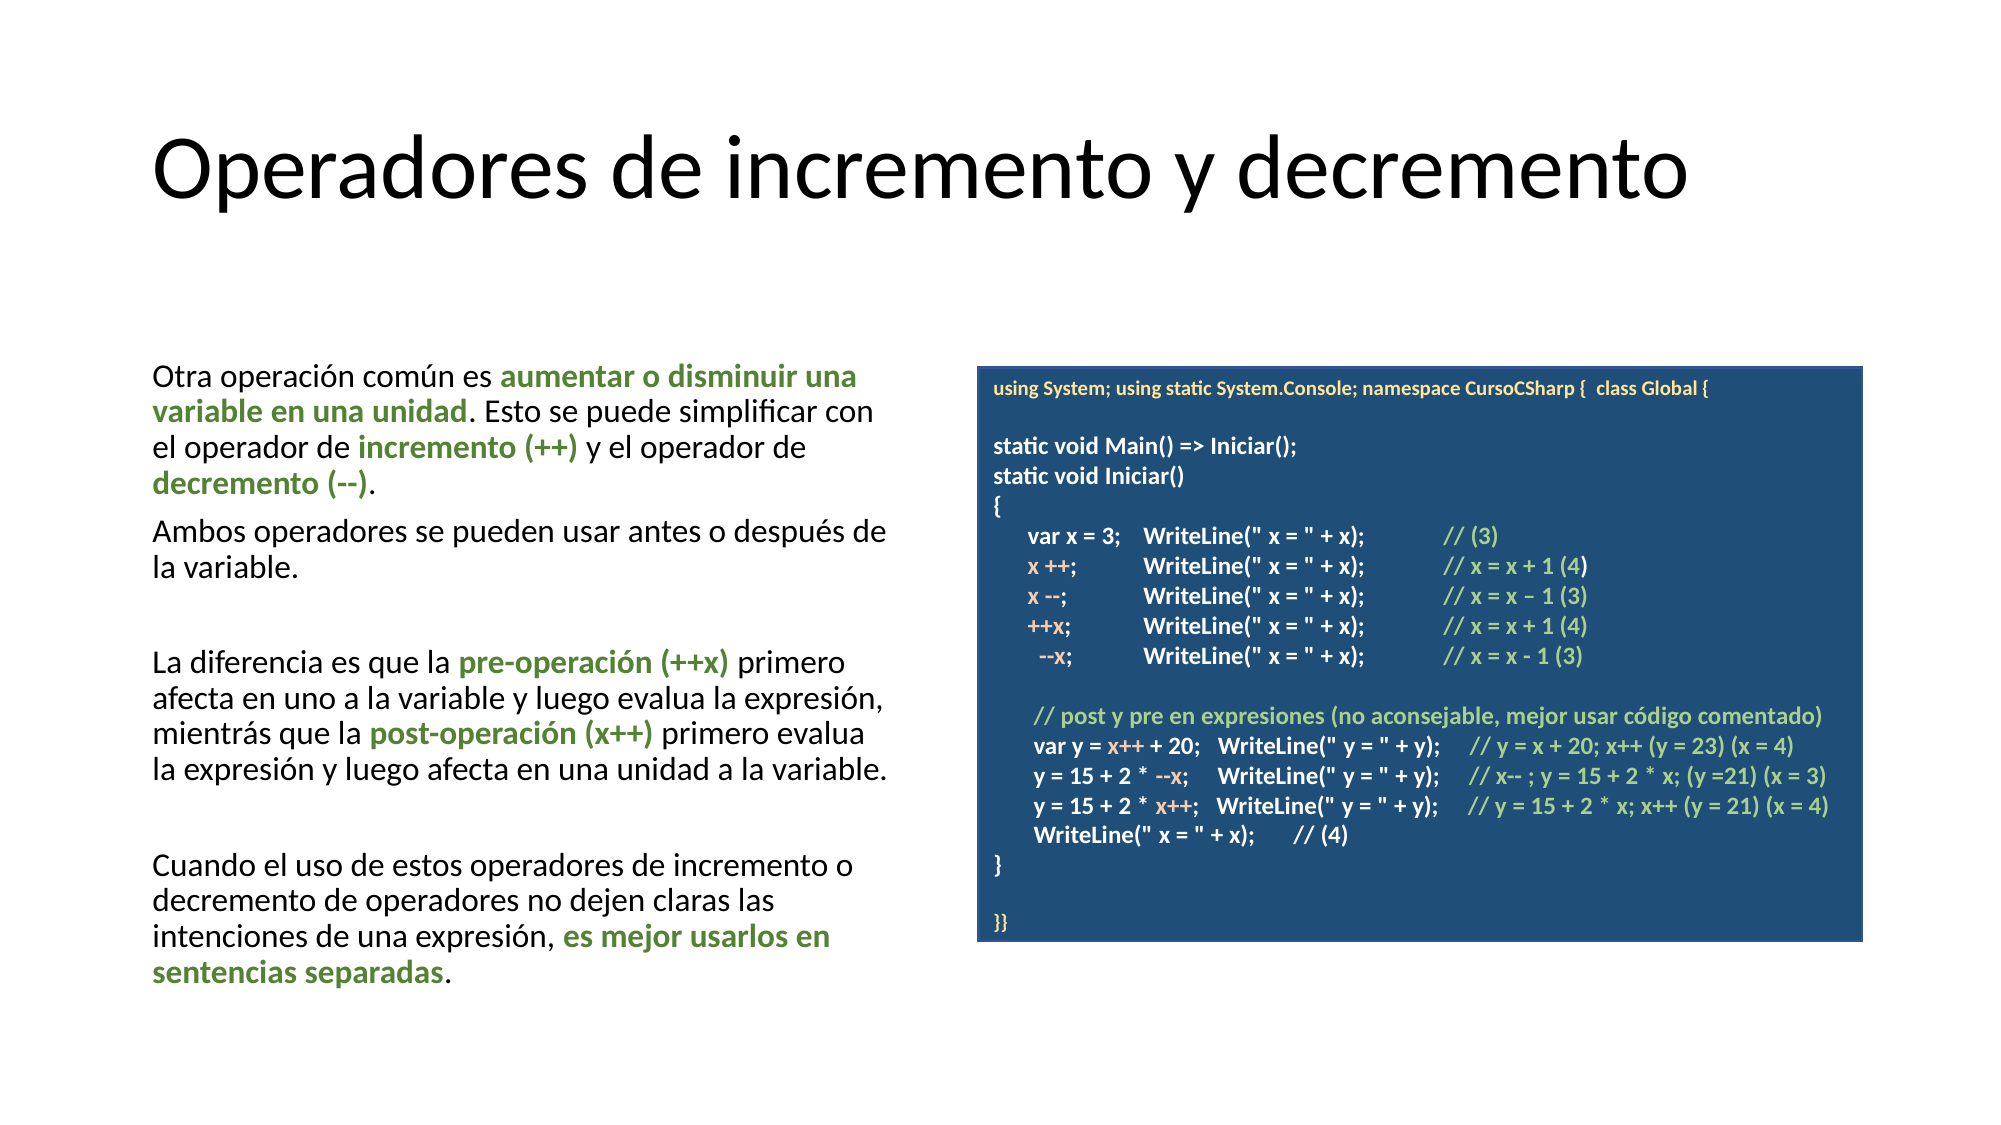

# Operadores de incremento y decremento

Otra operación común es aumentar o disminuir una variable en una unidad. Esto se puede simplificar con el operador de incremento (++) y el operador de decremento (--).
Ambos operadores se pueden usar antes o después de la variable.

La diferencia es que la pre-operación (++x) primero afecta en uno a la variable y luego evalua la expresión, mientrás que la post-operación (x++) primero evalua la expresión y luego afecta en una unidad a la variable.

Cuando el uso de estos operadores de incremento o decremento de operadores no dejen claras las intenciones de una expresión, es mejor usarlos en sentencias separadas.

using System; using static System.Console; namespace CursoCSharp {  class Global {

static void Main() => Iniciar();
static void Iniciar()
{
      var x = 3; 	WriteLine(" x = " + x);	// (3)
      x ++; 	WriteLine(" x = " + x); 	// x = x + 1 (4)
      x --; 	WriteLine(" x = " + x);	// x = x – 1 (3)
      ++x; 	WriteLine(" x = " + x); 	// x = x + 1 (4)
        --x; 	WriteLine(" x = " + x); 	// x = x - 1 (3)

       // post y pre en expresiones (no aconsejable, mejor usar código comentado)
       var y = x++ + 20;   WriteLine(" y = " + y);     // y = x + 20; x++ (y = 23) (x = 4)
       y = 15 + 2 * --x;     WriteLine(" y = " + y);     // x-- ; y = 15 + 2 * x; (y =21) (x = 3)
       y = 15 + 2 * x++;   WriteLine(" y = " + y);     // y = 15 + 2 * x; x++ (y = 21) (x = 4)
       WriteLine(" x = " + x);	// (4)
}

}}